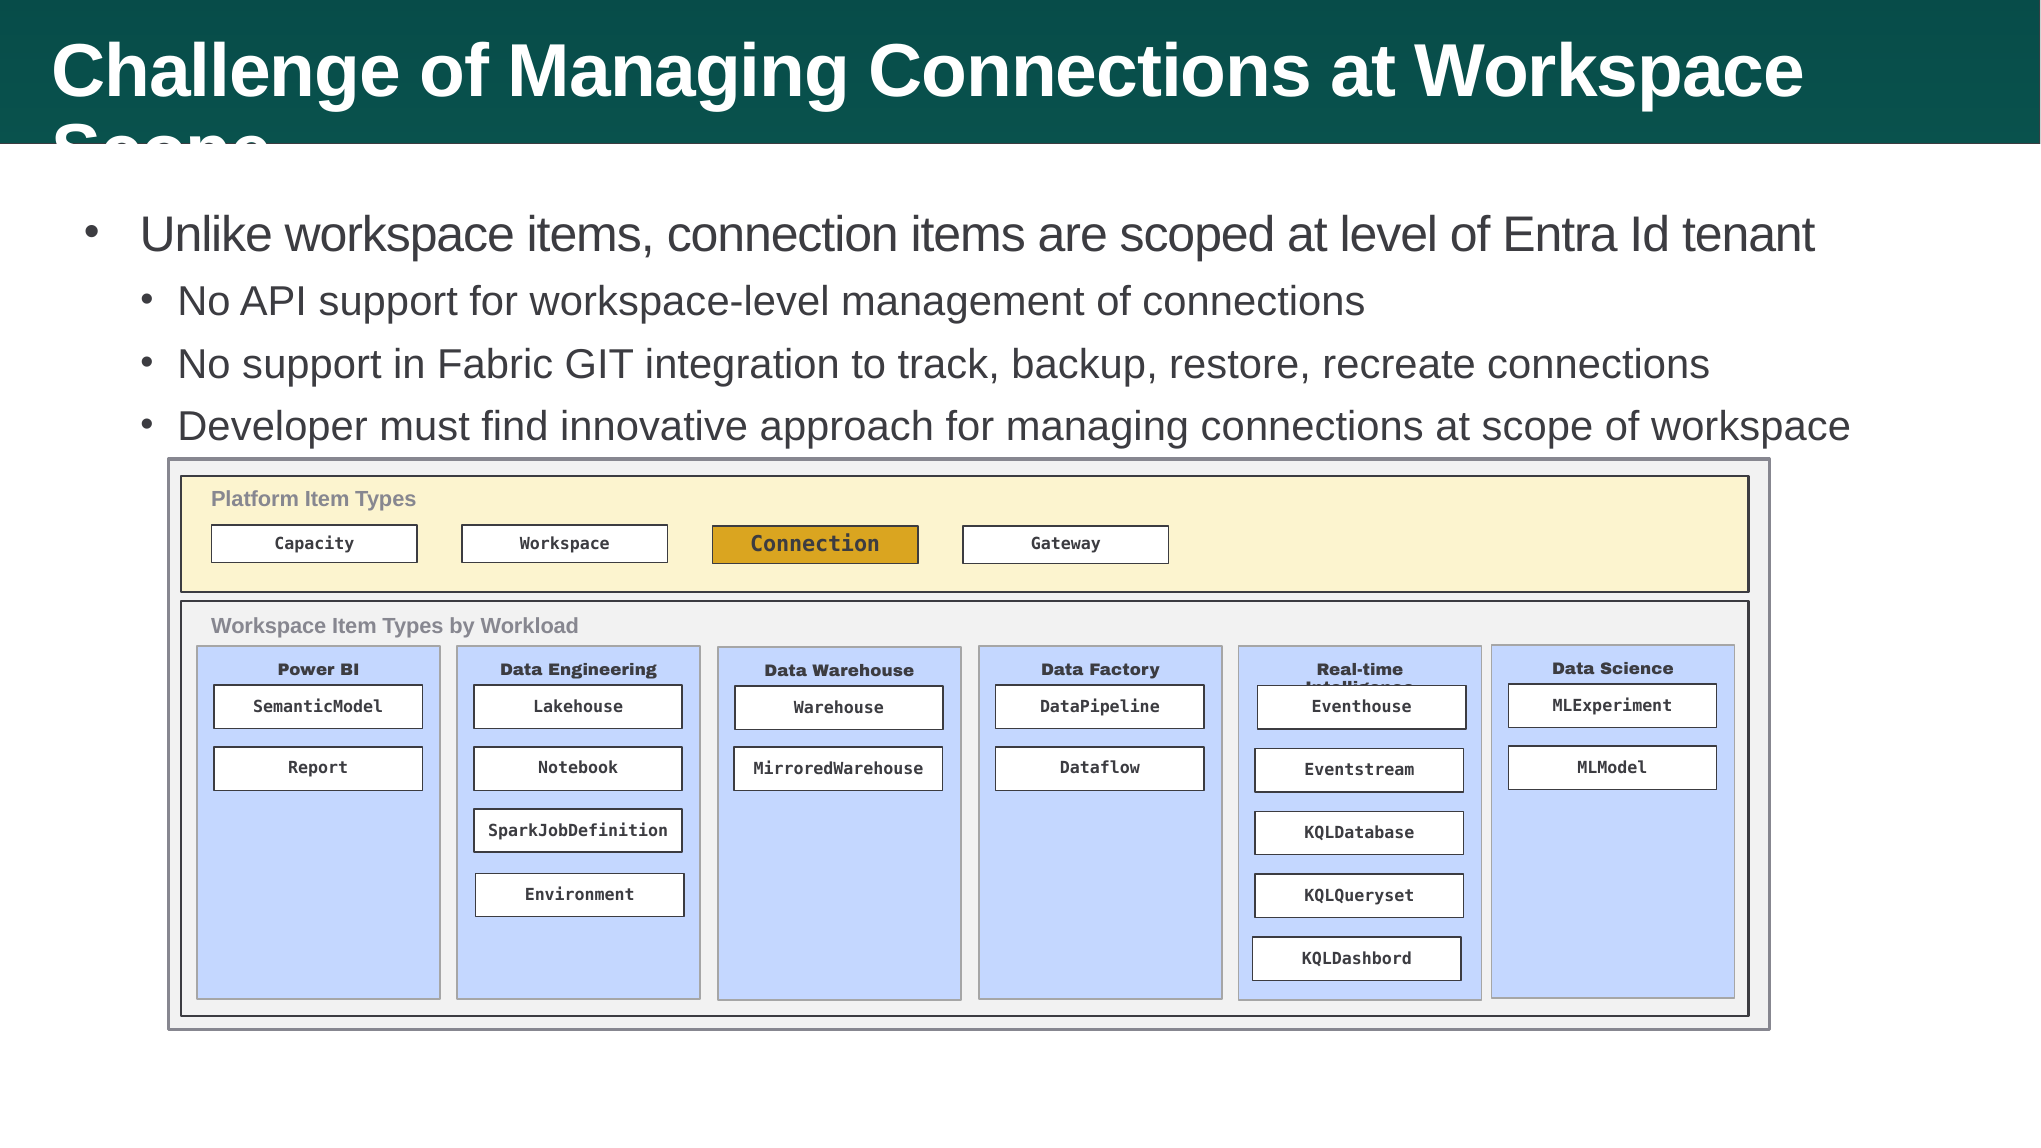

# Challenge of Managing Connections at Workspace Scope
Unlike workspace items, connection items are scoped at level of Entra Id tenant
No API support for workspace-level management of connections
No support in Fabric GIT integration to track, backup, restore, recreate connections
Developer must find innovative approach for managing connections at scope of workspace

Platform Item Types
Capacity
Workspace
Connection
Gateway
Workspace Item Types by Workload
Data Science
Real-time Intelligence
Power BI
Data Engineering
Data Factory
Data Warehouse
MLExperiment
SemanticModel
Lakehouse
DataPipeline
Eventhouse
Warehouse
MLModel
Report
Notebook
Dataflow
MirroredWarehouse
Eventstream
SparkJobDefinition
KQLDatabase
Environment
KQLQueryset
KQLDashbord